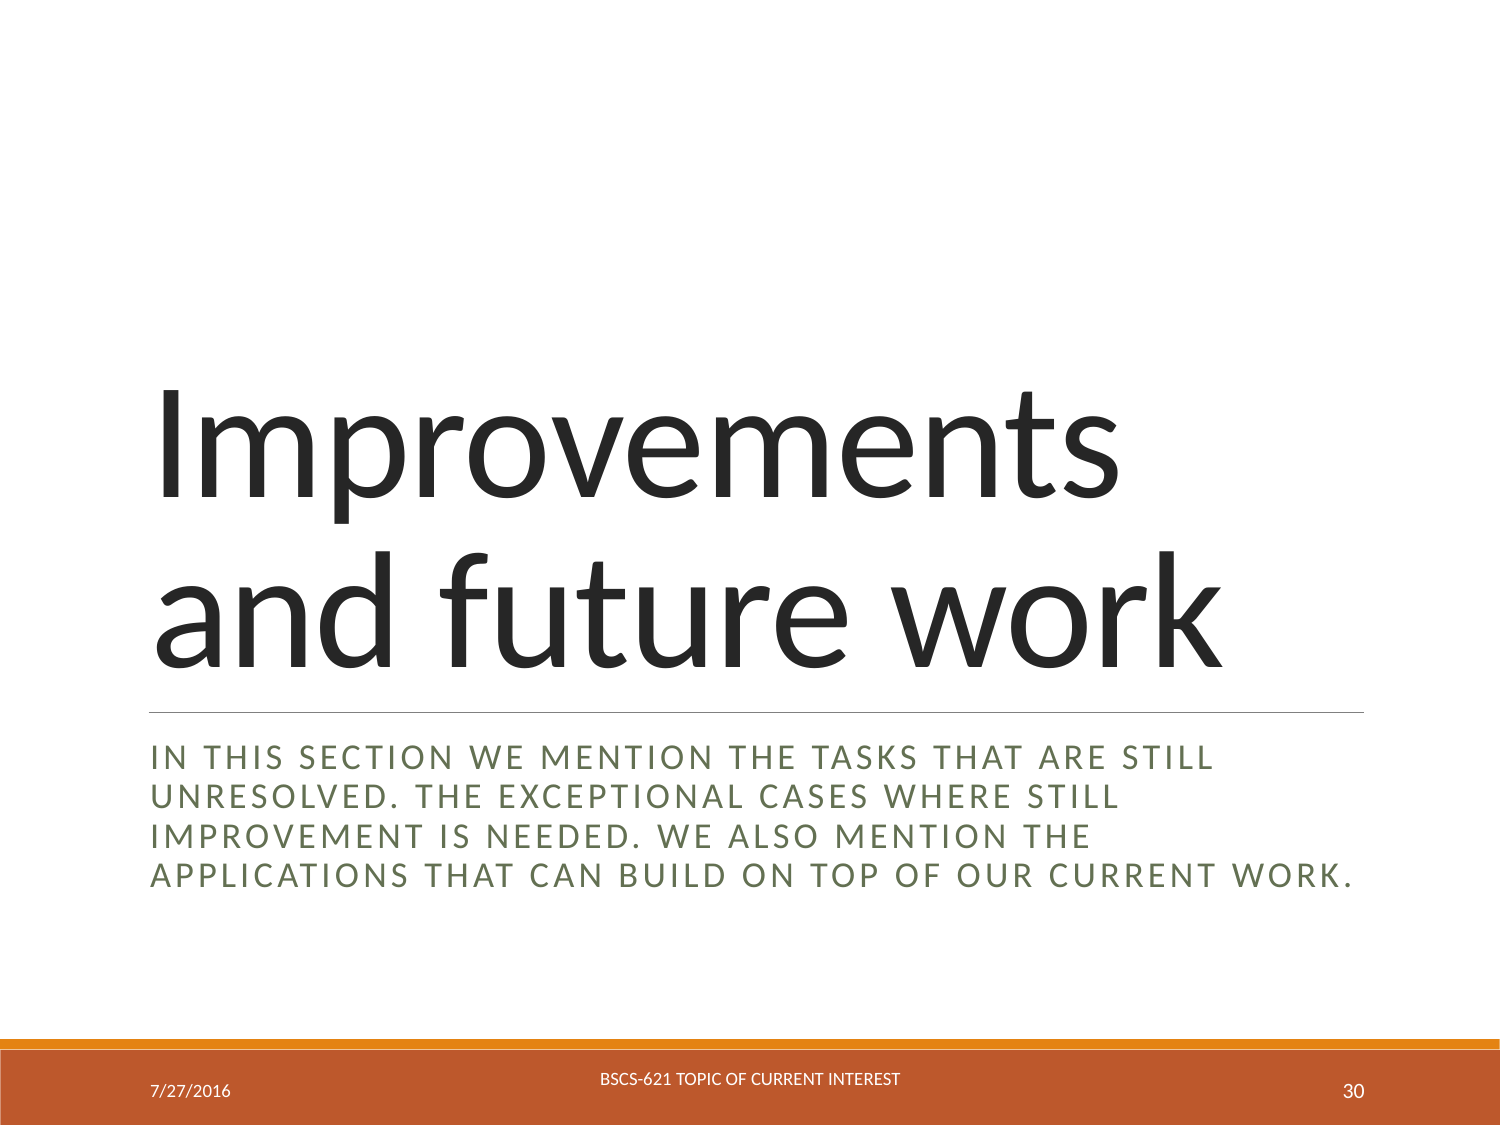

# Improvements and future work
In this section we mention the tasks that are still unresolved. The exceptional cases where still improvement is needed. We also mention the applications that can build on top of our current work.
7/27/2016
BSCS-621 Topic of Current Interest

30